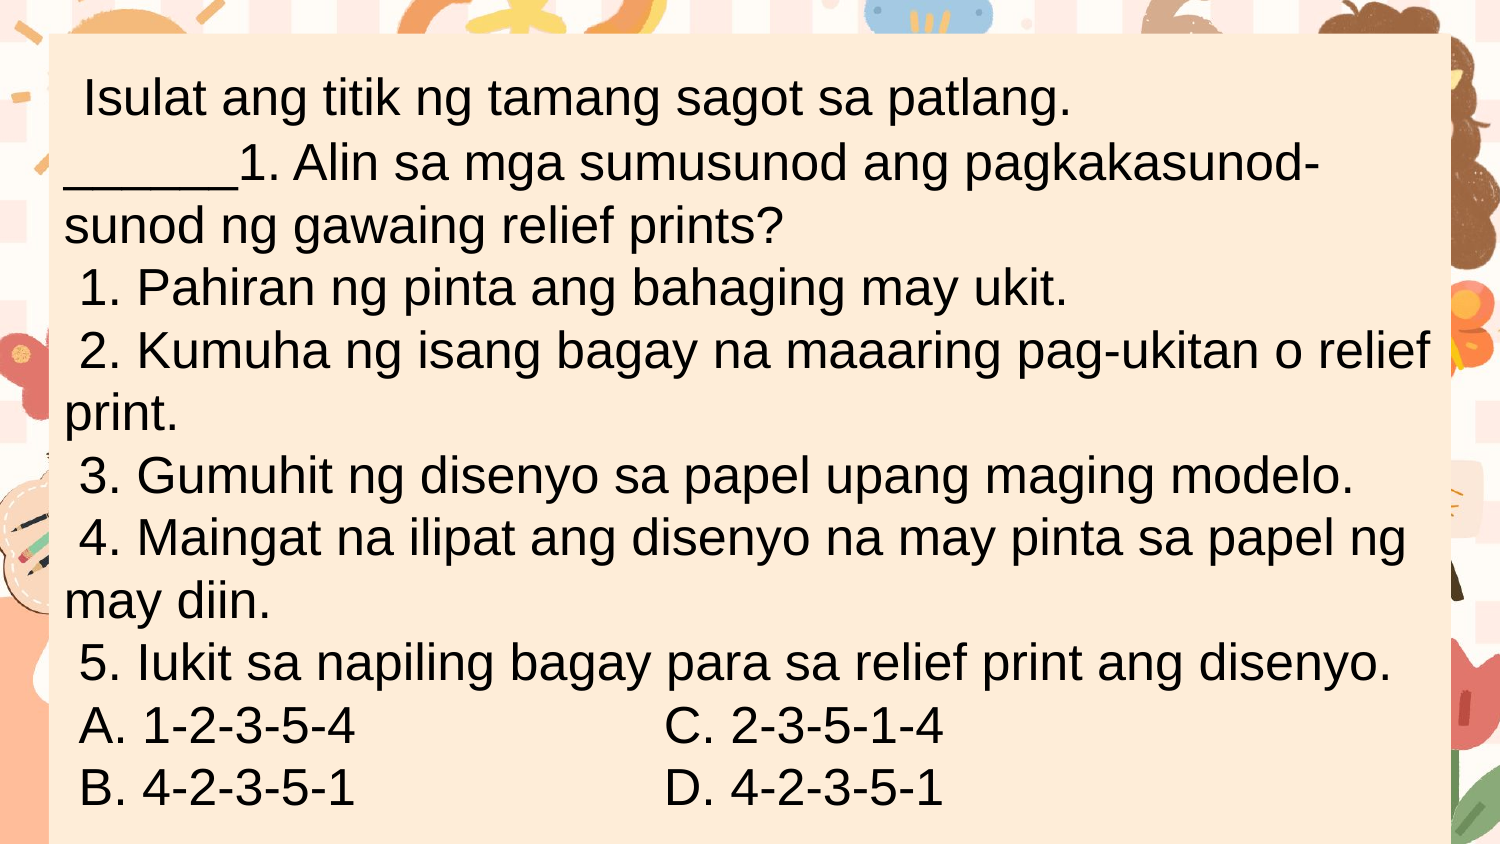

Isulat ang titik ng tamang sagot sa patlang.
______1. Alin sa mga sumusunod ang pagkakasunod-sunod ng gawaing relief prints?
 1. Pahiran ng pinta ang bahaging may ukit.
 2. Kumuha ng isang bagay na maaaring pag-ukitan o relief print.
 3. Gumuhit ng disenyo sa papel upang maging modelo.
 4. Maingat na ilipat ang disenyo na may pinta sa papel ng may diin.
 5. Iukit sa napiling bagay para sa relief print ang disenyo.
 A. 1-2-3-5-4 		C. 2-3-5-1-4
 B. 4-2-3-5-1 		D. 4-2-3-5-1